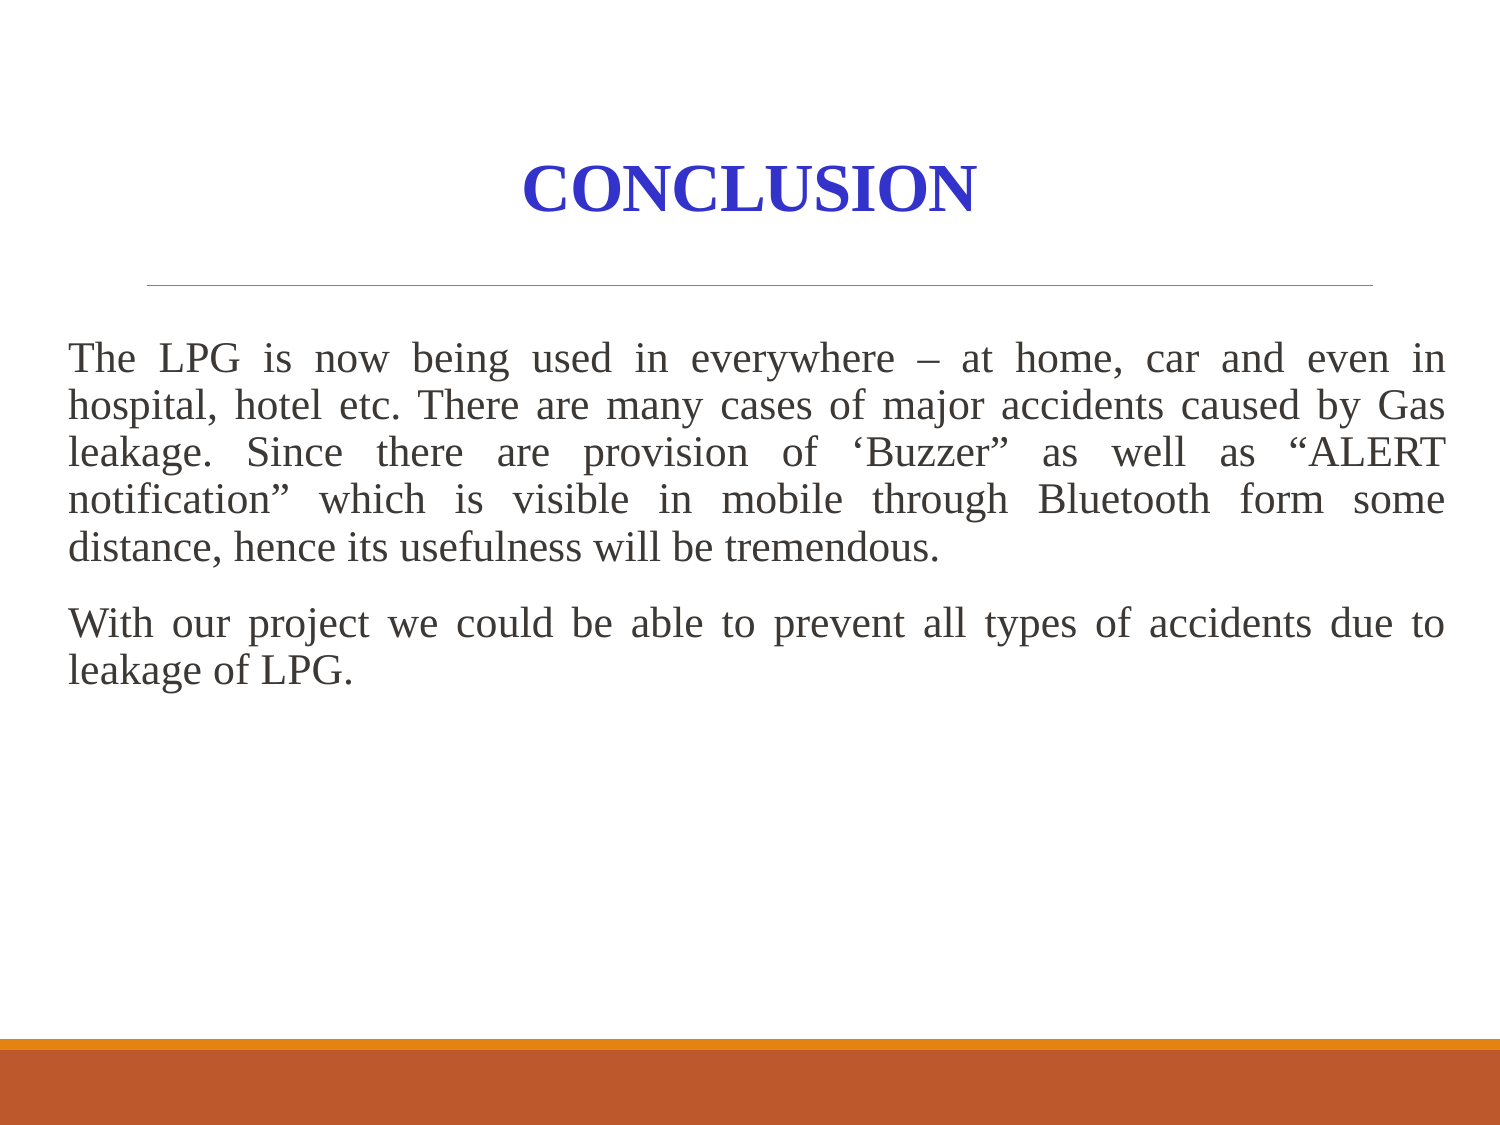

# CONCLUSION
The LPG is now being used in everywhere – at home, car and even in hospital, hotel etc. There are many cases of major accidents caused by Gas leakage. Since there are provision of ‘Buzzer” as well as “ALERT notification” which is visible in mobile through Bluetooth form some distance, hence its usefulness will be tremendous.
With our project we could be able to prevent all types of accidents due to leakage of LPG.